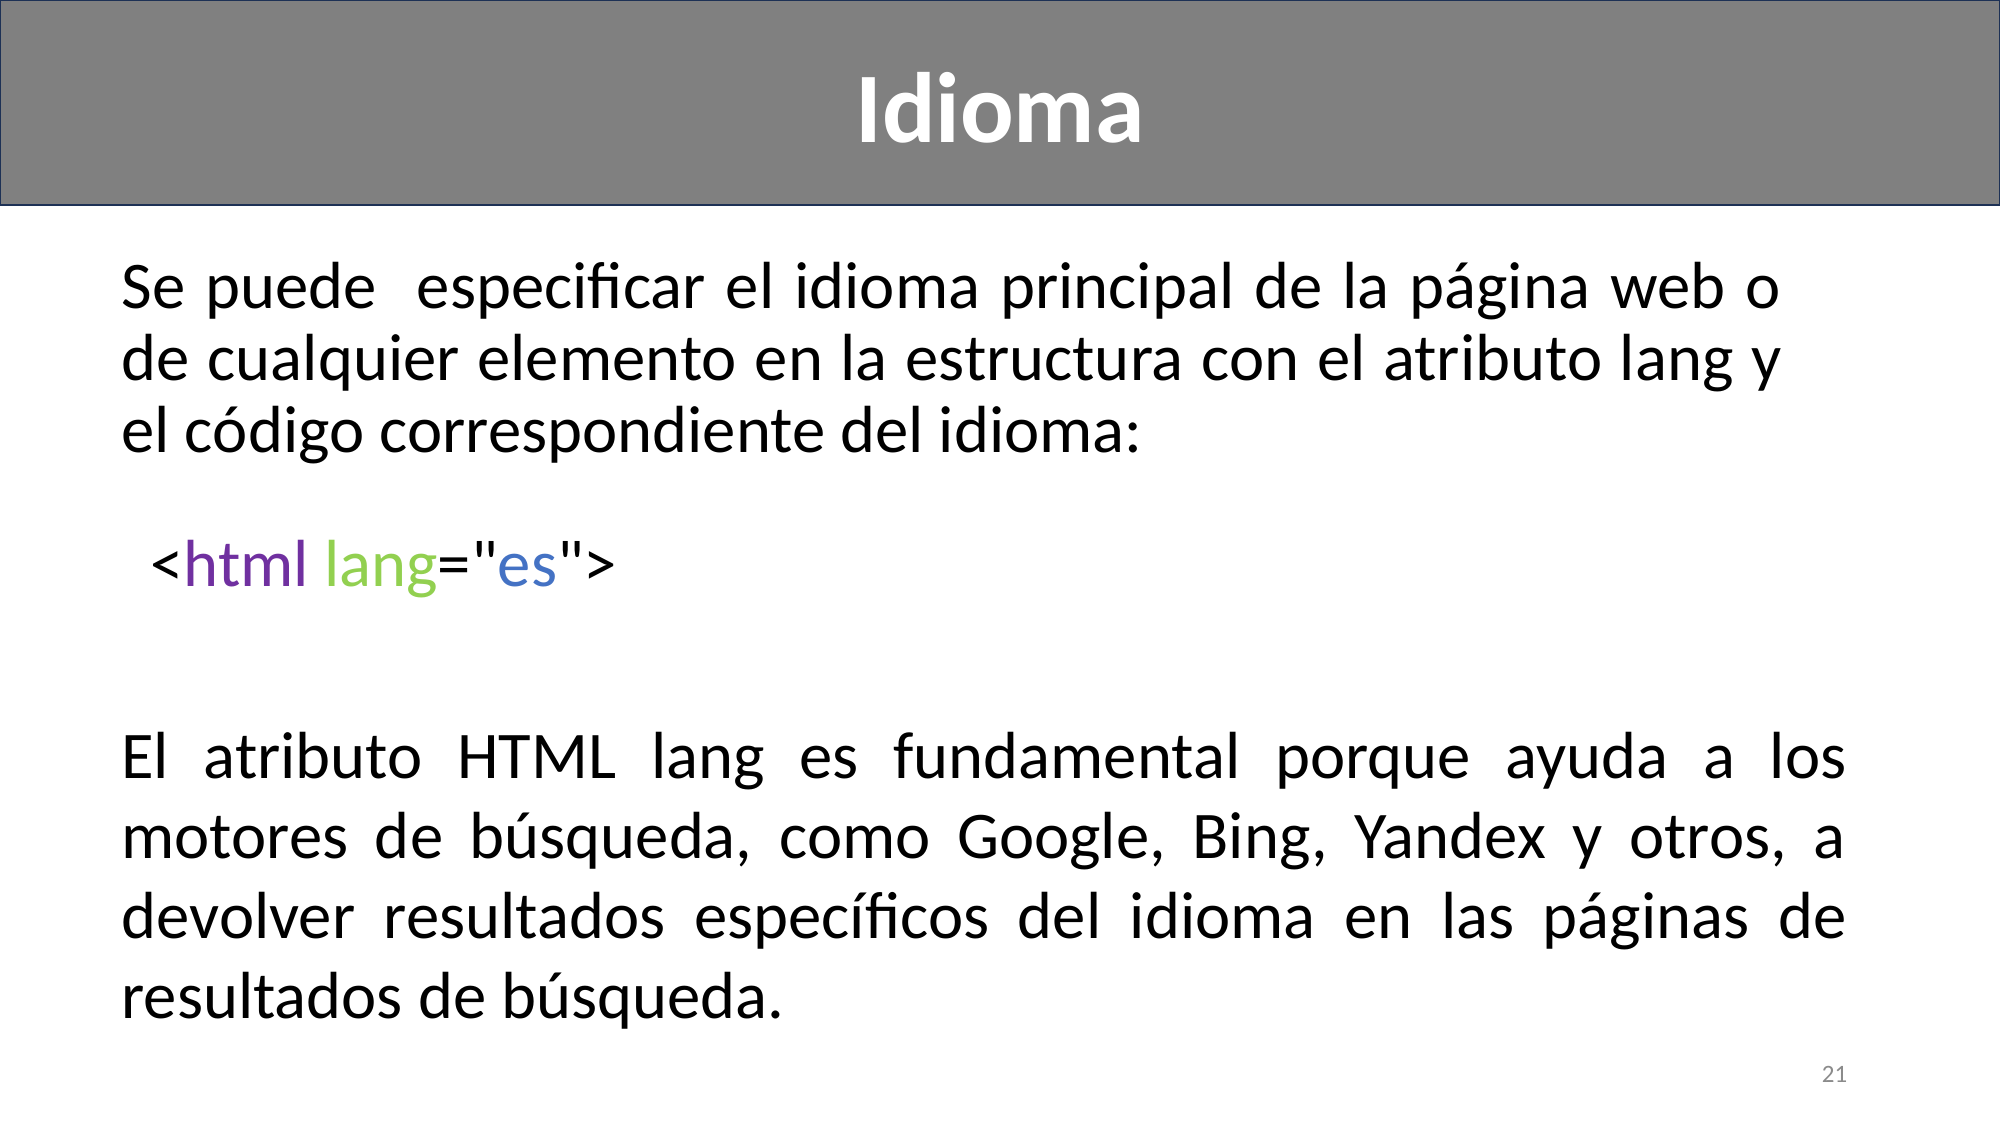

Idioma
Se puede  especificar el idioma principal de la página web o de cualquier elemento en la estructura con el atributo lang y el código correspondiente del idioma:
<html lang="es">
El atributo HTML lang es fundamental porque ayuda a los motores de búsqueda, como Google, Bing, Yandex y otros, a devolver resultados específicos del idioma en las páginas de resultados de búsqueda.
21